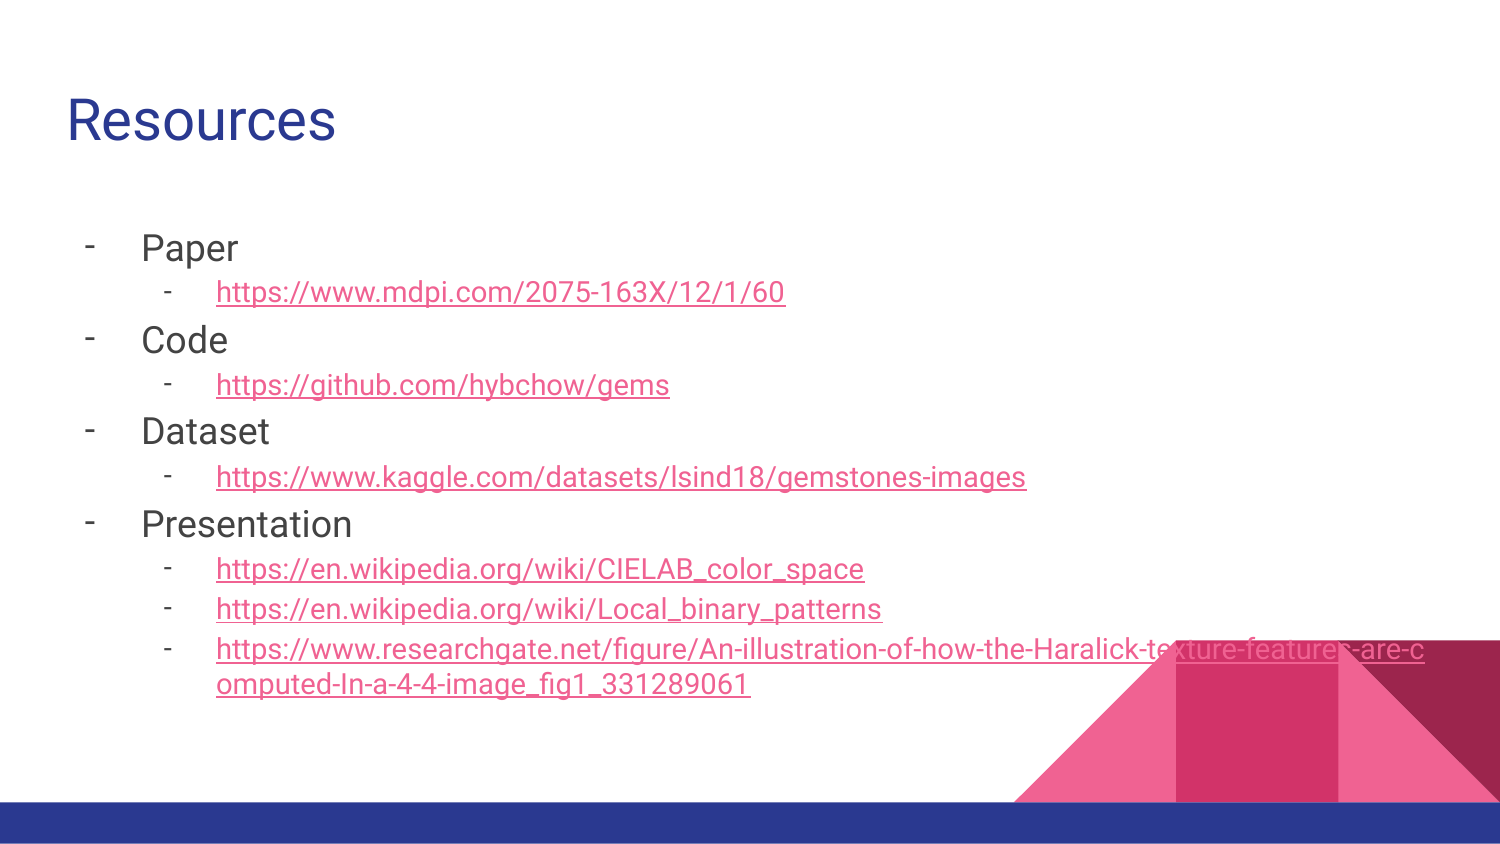

# Resources
Paper
https://www.mdpi.com/2075-163X/12/1/60
Code
https://github.com/hybchow/gems
Dataset
https://www.kaggle.com/datasets/lsind18/gemstones-images
Presentation
https://en.wikipedia.org/wiki/CIELAB_color_space
https://en.wikipedia.org/wiki/Local_binary_patterns
https://www.researchgate.net/figure/An-illustration-of-how-the-Haralick-texture-features-are-computed-In-a-4-4-image_fig1_331289061